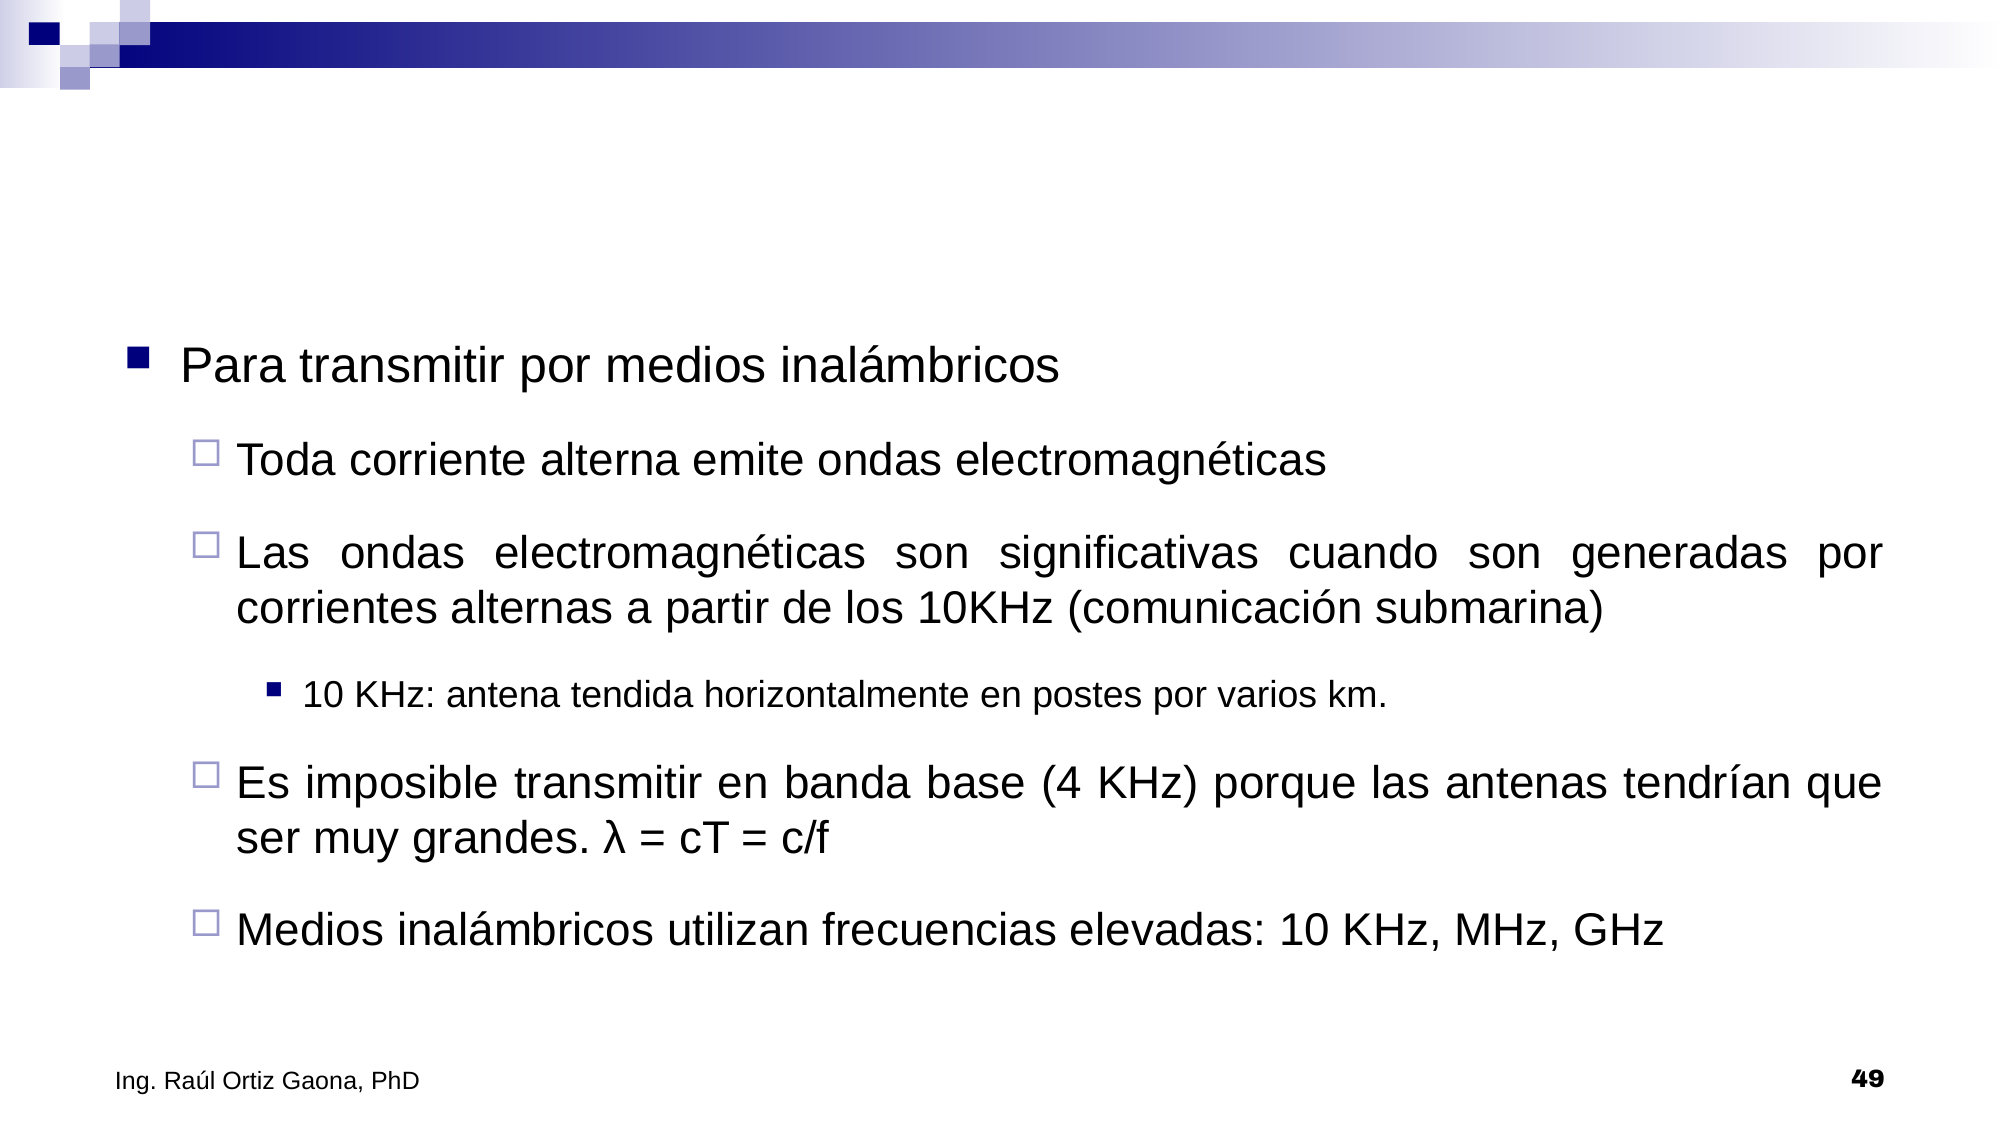

#
Para transmitir por medios inalámbricos
Toda corriente alterna emite ondas electromagnéticas
Las ondas electromagnéticas son significativas cuando son generadas por corrientes alternas a partir de los 10KHz (comunicación submarina)
10 KHz: antena tendida horizontalmente en postes por varios km.
Es imposible transmitir en banda base (4 KHz) porque las antenas tendrían que ser muy grandes. λ = cT = c/f
Medios inalámbricos utilizan frecuencias elevadas: 10 KHz, MHz, GHz
Ing. Raúl Ortiz Gaona, PhD
49